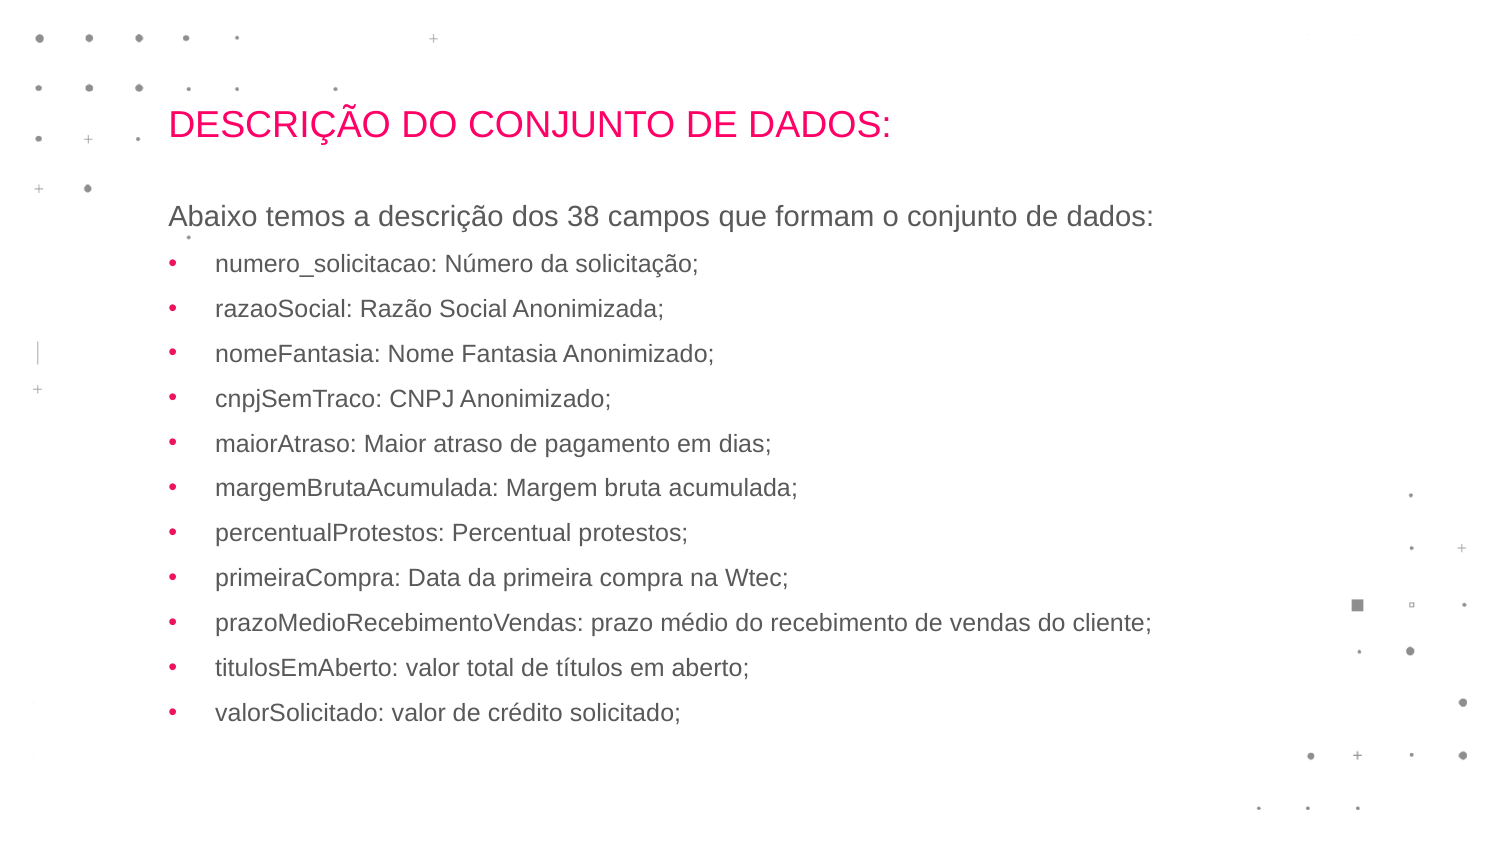

DESCRIÇÃO DO CONJUNTO DE DADOS:
Abaixo temos a descrição dos 38 campos que formam o conjunto de dados:
numero_solicitacao: Número da solicitação;
razaoSocial: Razão Social Anonimizada;
nomeFantasia: Nome Fantasia Anonimizado;
cnpjSemTraco: CNPJ Anonimizado;
maiorAtraso: Maior atraso de pagamento em dias;
margemBrutaAcumulada: Margem bruta acumulada;
percentualProtestos: Percentual protestos;
primeiraCompra: Data da primeira compra na Wtec;
prazoMedioRecebimentoVendas: prazo médio do recebimento de vendas do cliente;
titulosEmAberto: valor total de títulos em aberto;
valorSolicitado: valor de crédito solicitado;